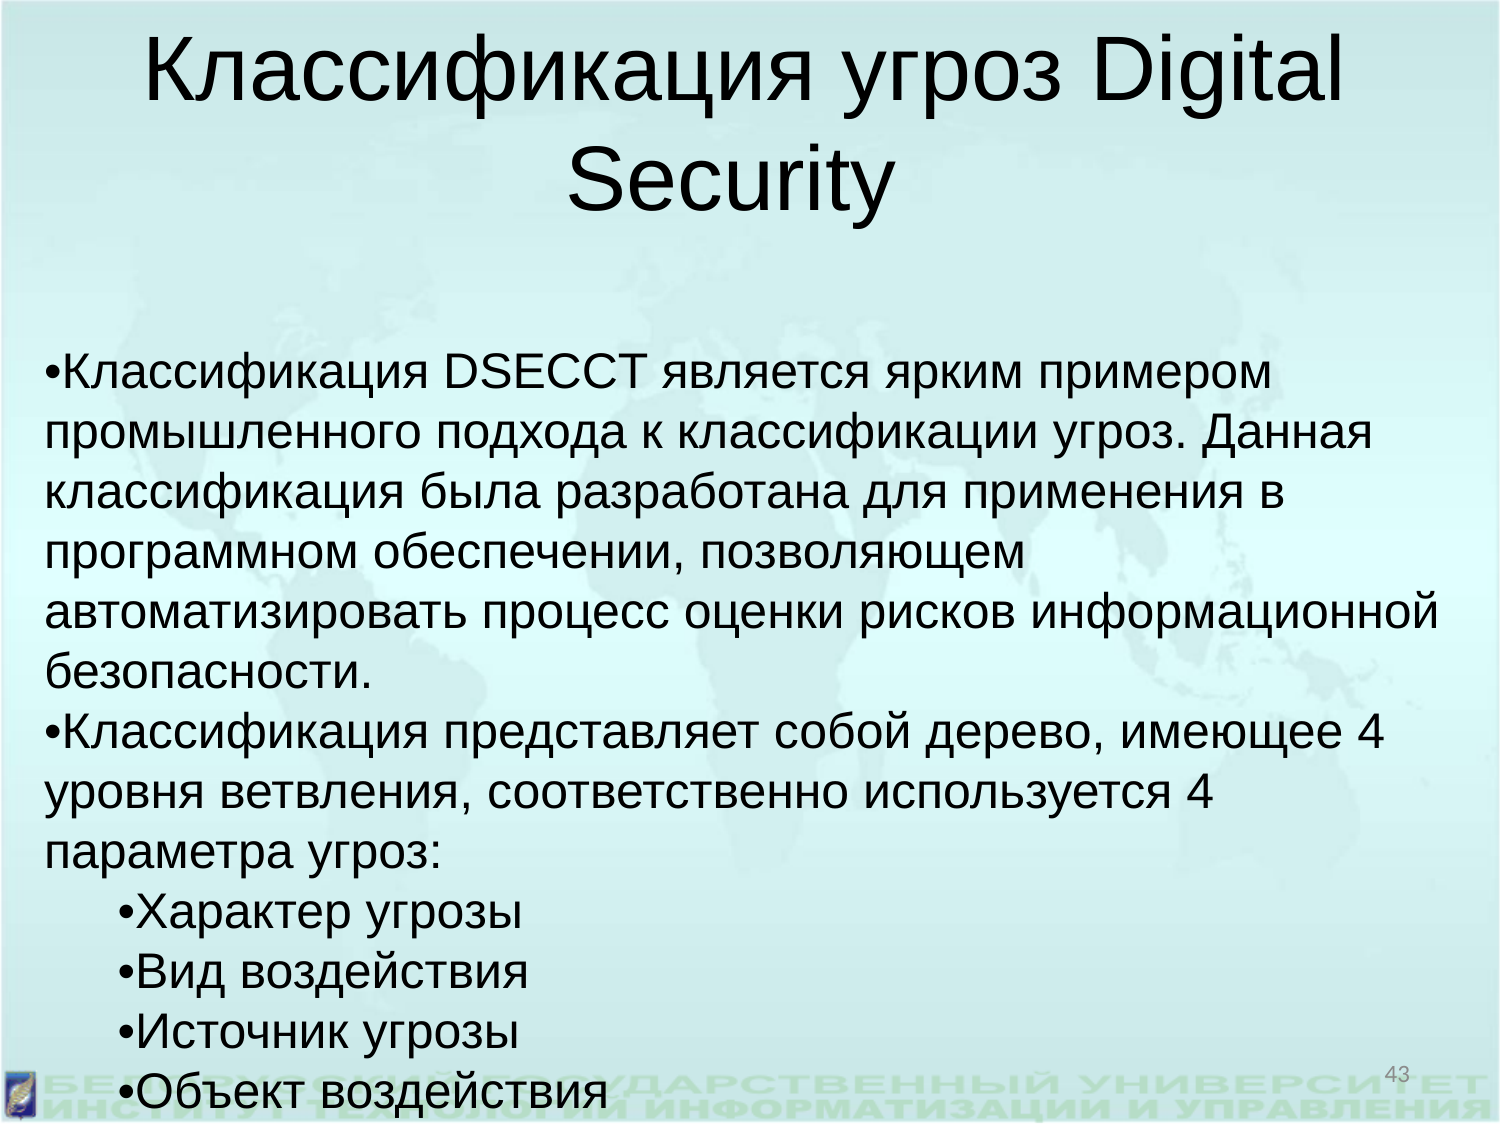

Классификация угроз Digital Security

•Классификация DSECCT является ярким примером промышленного подхода к классификации угроз. Данная классификация была разработана для применения в программном обеспечении, позволяющем автоматизировать процесс оценки рисков информационной безопасности.
•Классификация представляет собой дерево, имеющее 4 уровня ветвления, соответственно используется 4 параметра угроз:
•Характер угрозы
•Вид воздействия
•Источник угрозы
•Объект воздействия
43